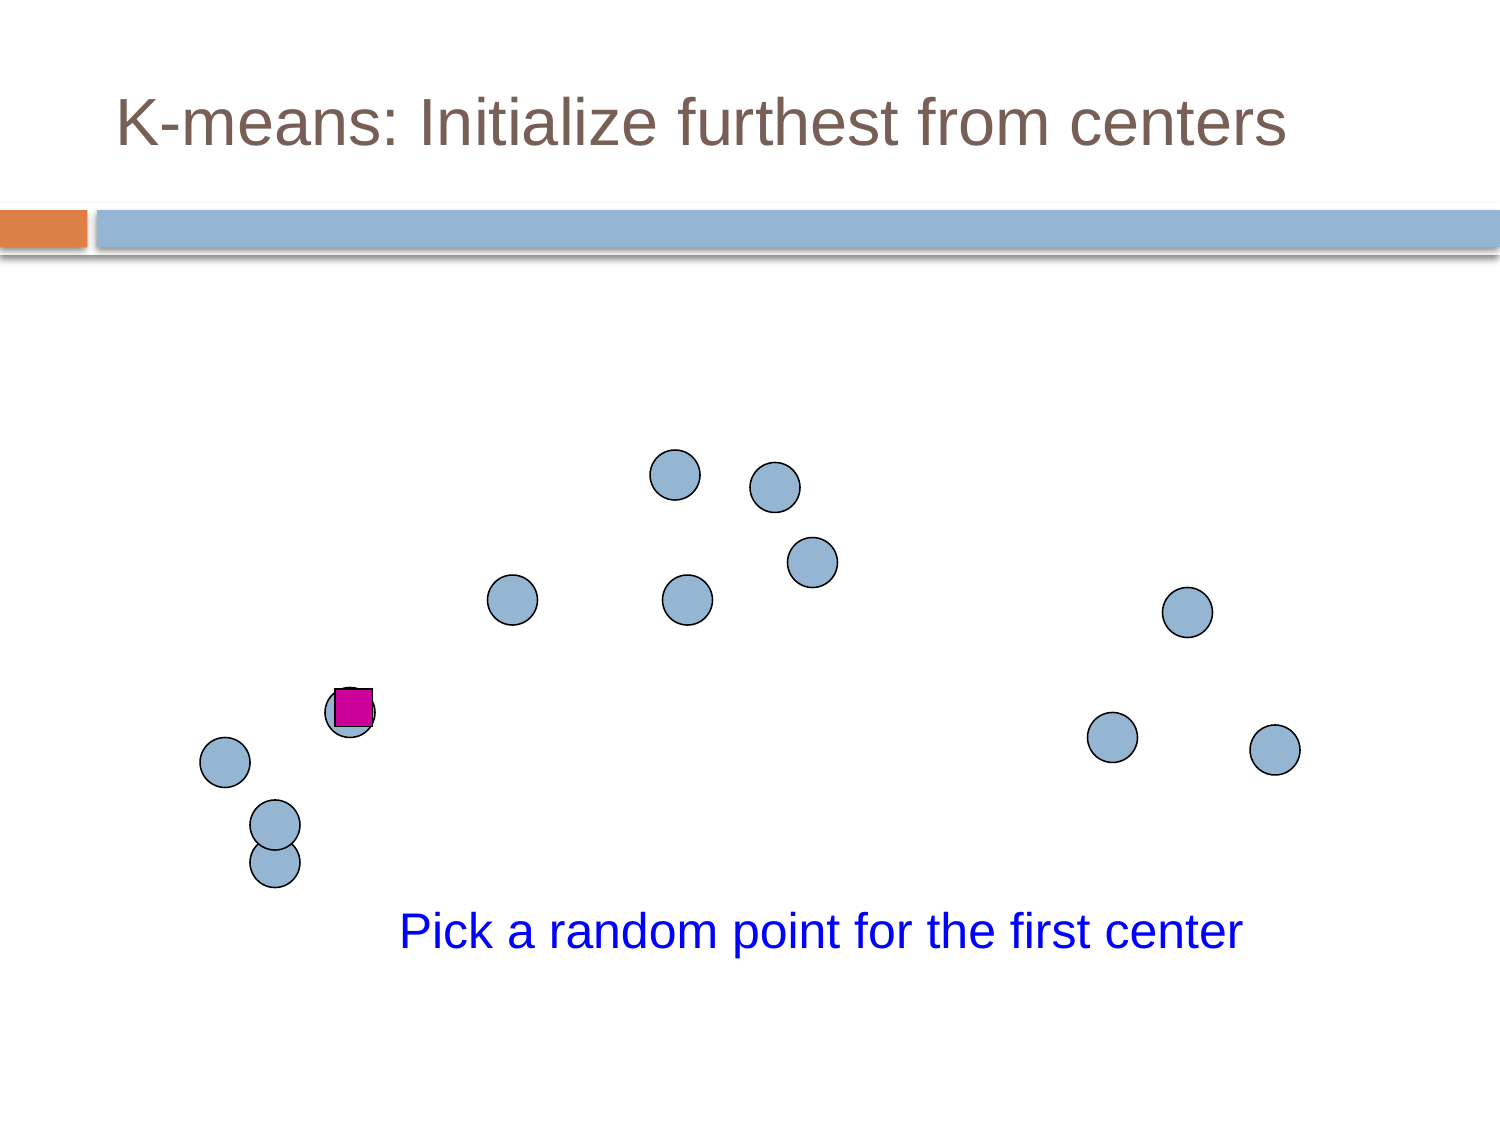

# K-means: Initialize furthest from centers

Pick a random point for the first center